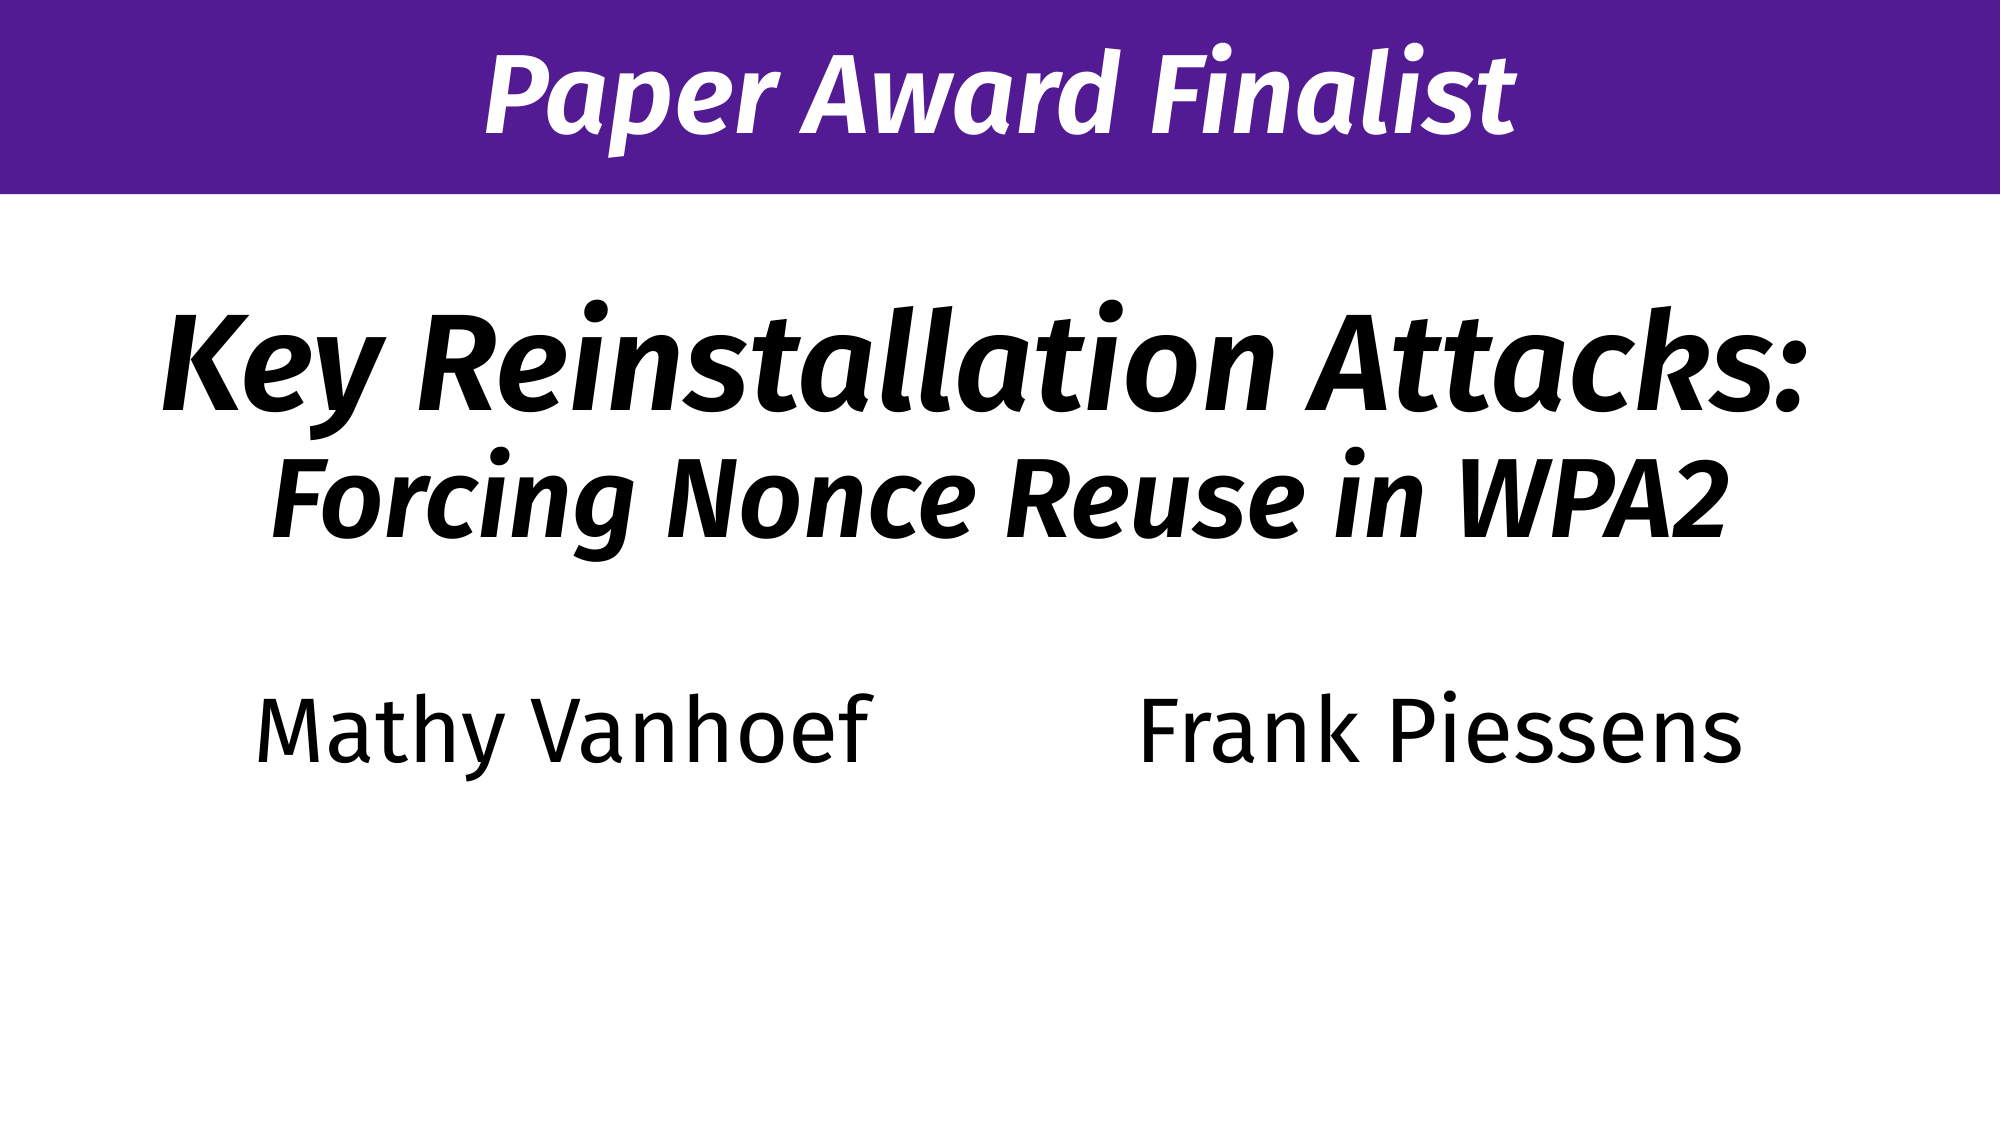

Paper Award Finalist
Key Reinstallation Attacks:
Forcing Nonce Reuse in WPA2

Mathy Vanhoef           Frank Piessens